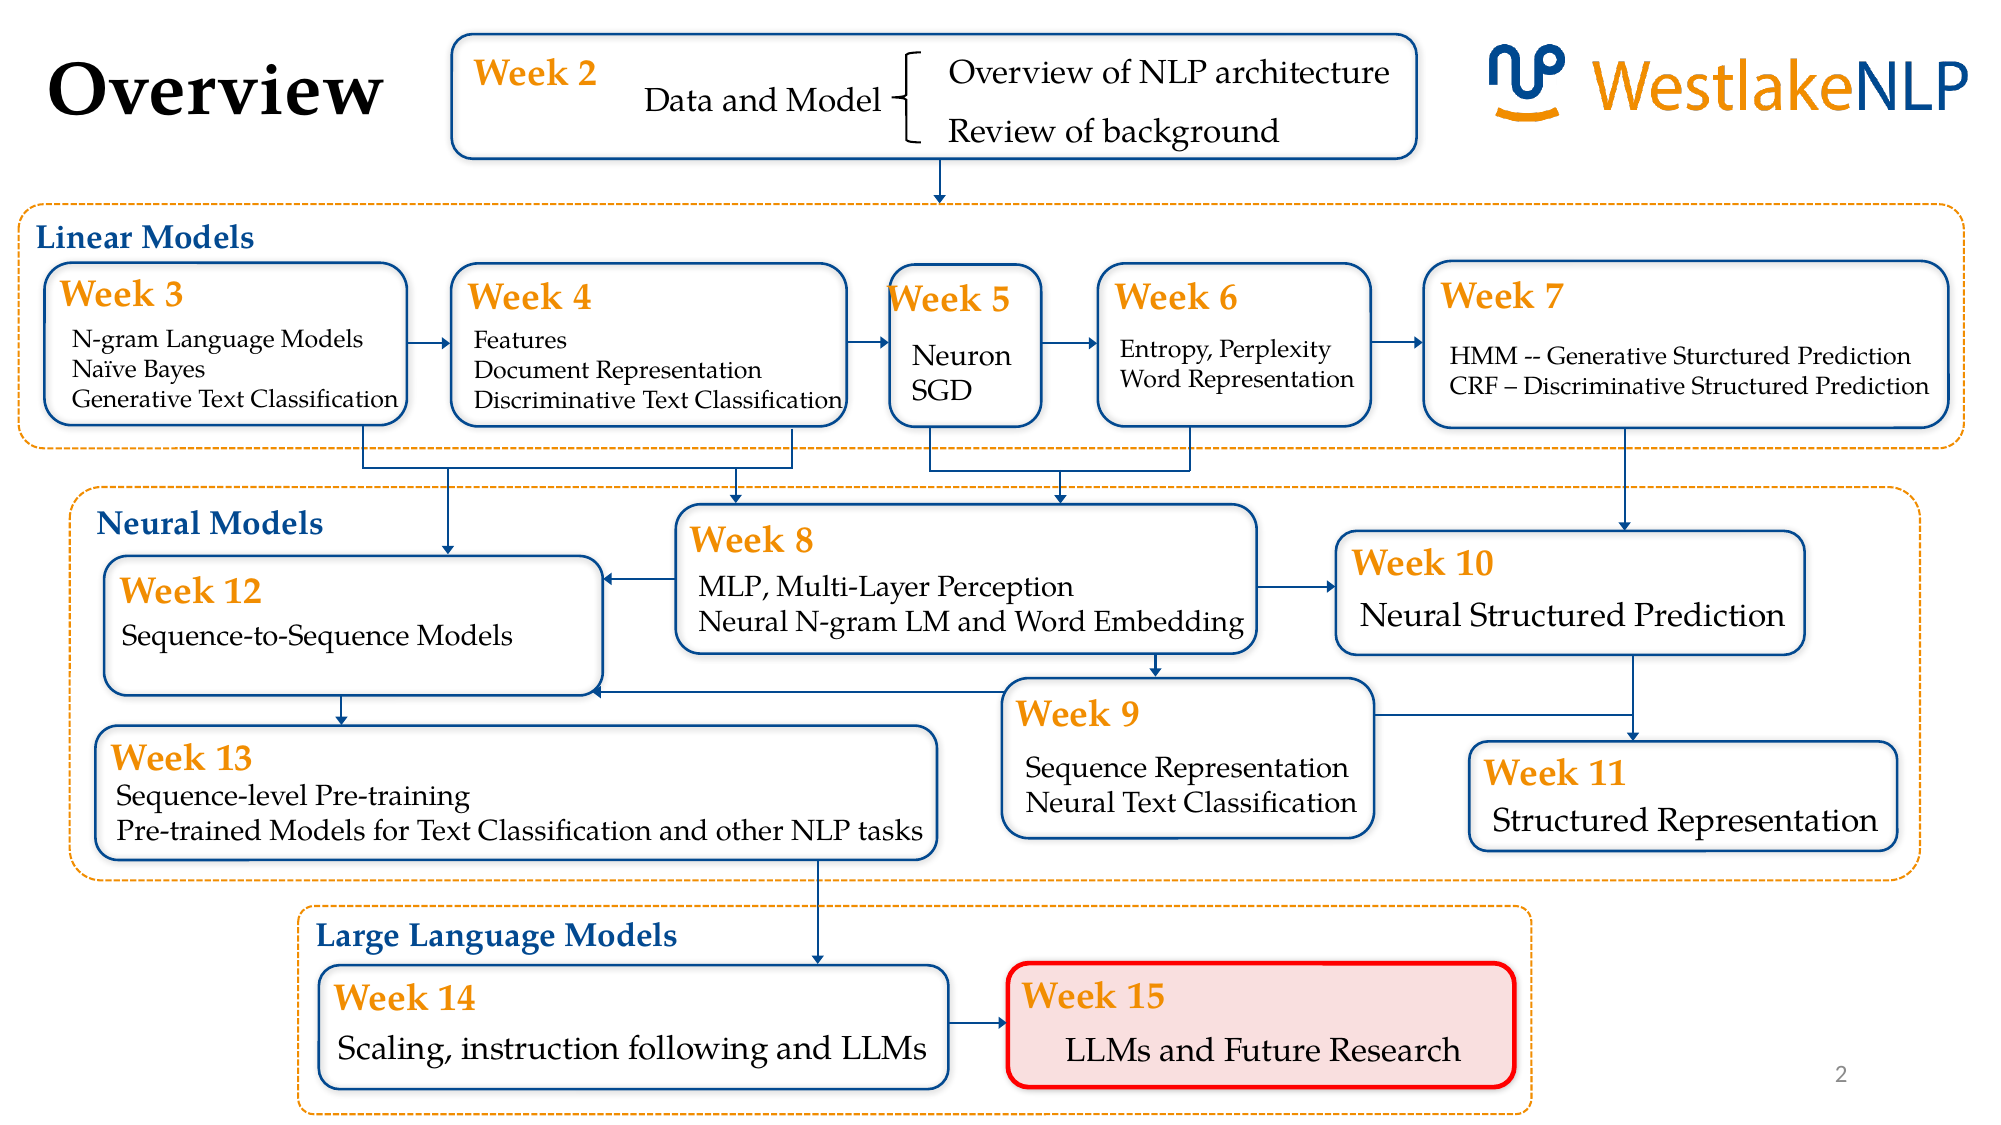

Overview

Week 2
Overview of NLP architecture

Data and Model
Review of background

Linear Models

Week 7
HMM -- Generative Sturctured Prediction
CRF – Discriminative Structured Prediction
Week 3

N-gram Language Models
Naïve Bayes
Generative Text Classification

Week 4
Features
Document Representation
Discriminative Text Classification

Week 6
Entropy, Perplexity
Word Representation

Week 5
Neuron
SGD

Neural Models

Week 8
MLP, Multi-Layer Perception
Neural N-gram LM and Word Embedding
Week 10

Neural Structured Prediction

Week 12
Sequence-to-Sequence Models

Week 9
Sequence Representation
Neural Text Classification
Week 13

Sequence-level Pre-training
Pre-trained Models for Text Classification and other NLP tasks
Week 11

Structured Representation
Large Language Models

Week 15
LLMs and Future Research

Week 14
Scaling, instruction following and LLMs
2